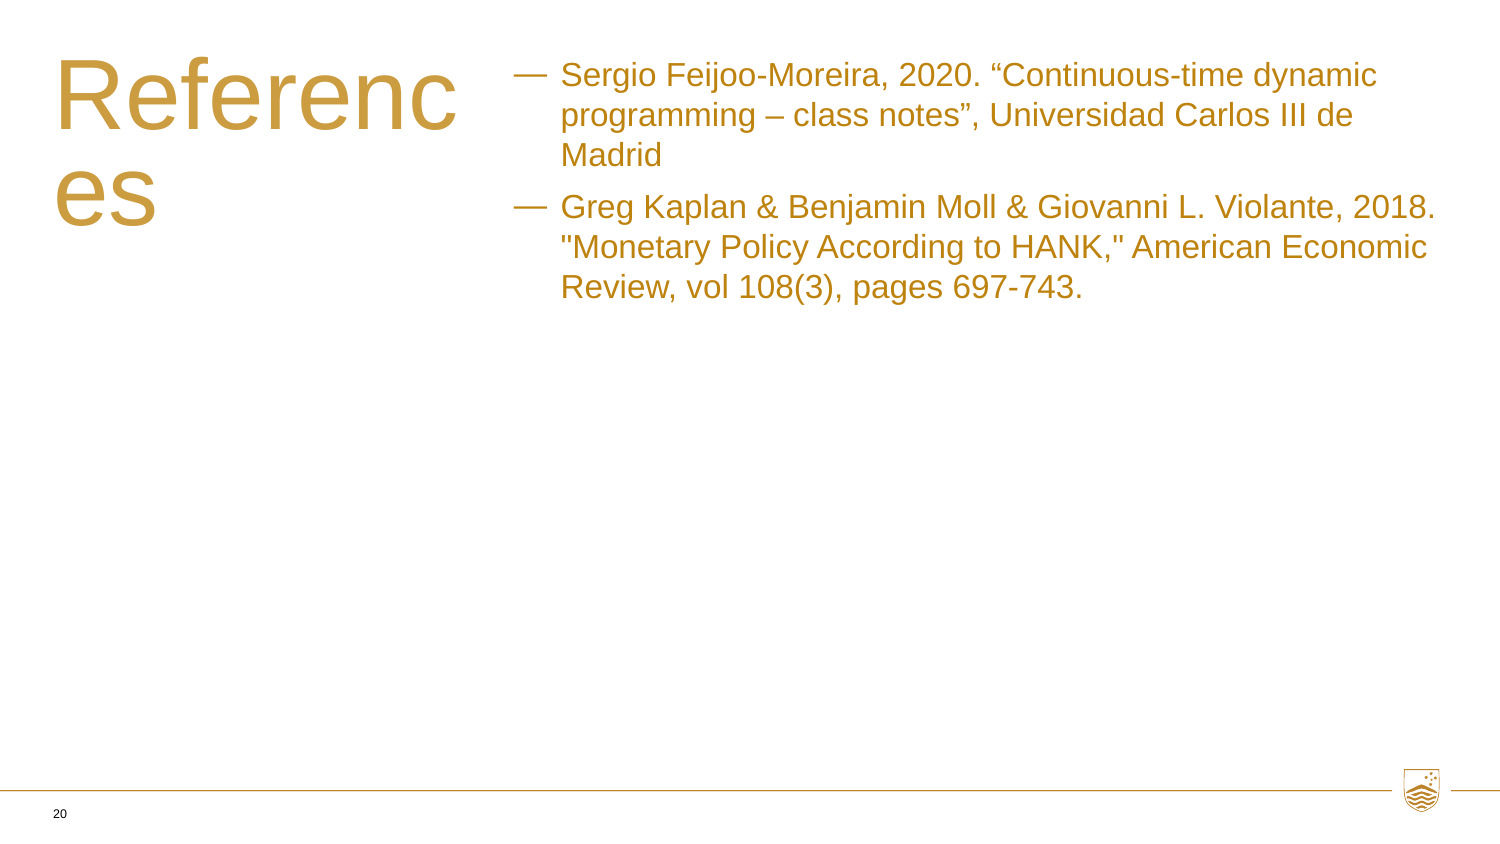

# References
Sergio Feijoo-Moreira, 2020. “Continuous-time dynamic programming – class notes”, Universidad Carlos III de Madrid
Greg Kaplan & Benjamin Moll & Giovanni L. Violante, 2018. "Monetary Policy According to HANK," American Economic Review, vol 108(3), pages 697-743.
20